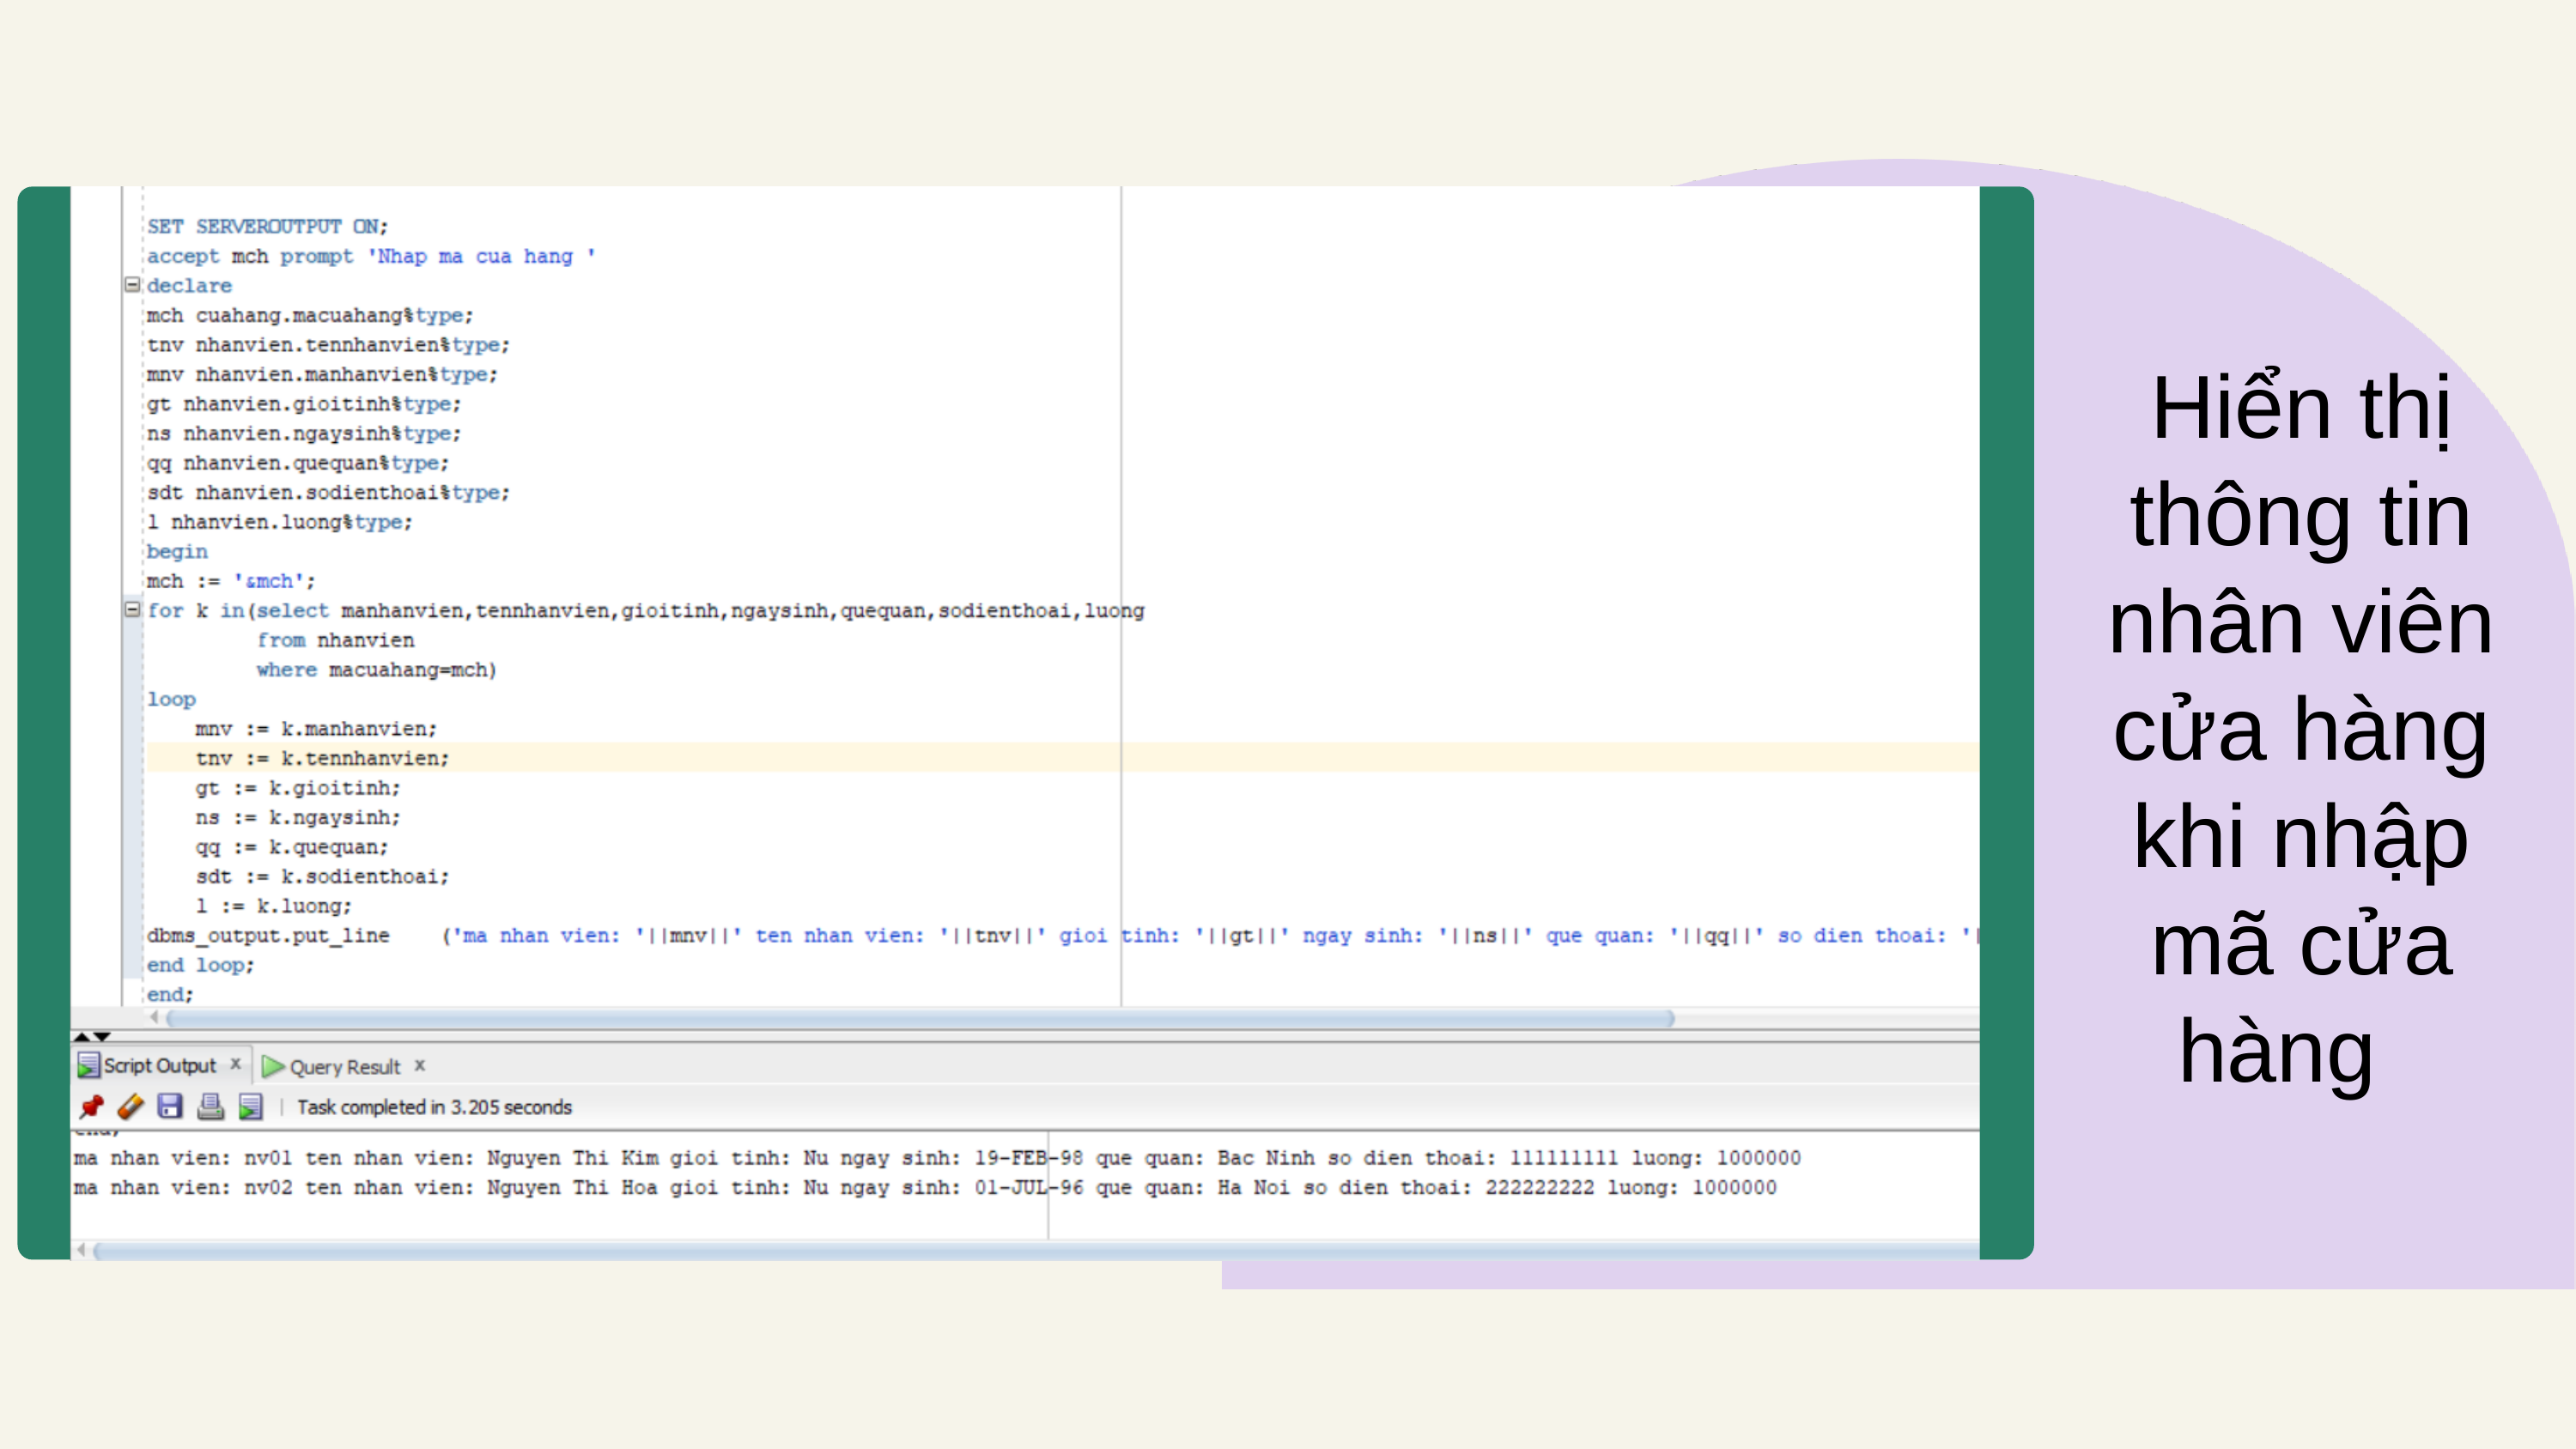

Hiển thị thông tin nhân viên cửa hàng khi nhập mã cửa hàng